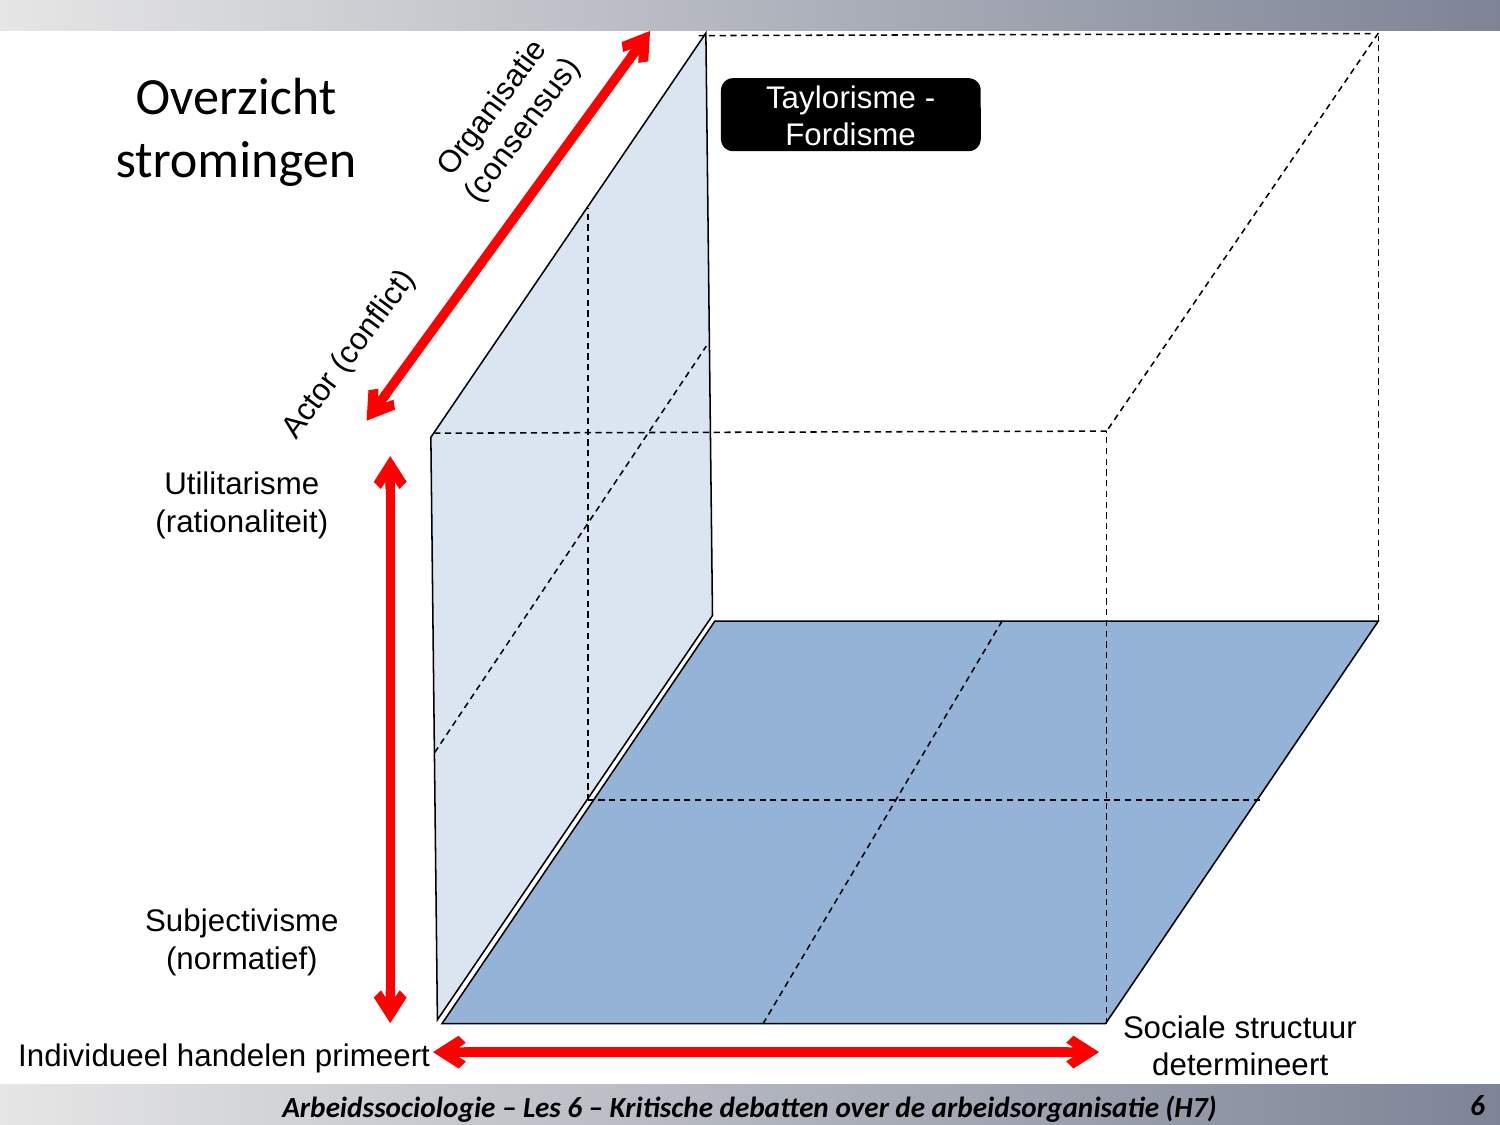

# Overzicht stromingen
Organisatie (consensus)
Taylorisme - Fordisme
Actor (conflict)
Utilitarisme
(rationaliteit)
Subjectivisme (normatief)
Sociale structuur determineert
Individueel handelen primeert
6
Arbeidssociologie – Les 6 – Kritische debatten over de arbeidsorganisatie (H7)